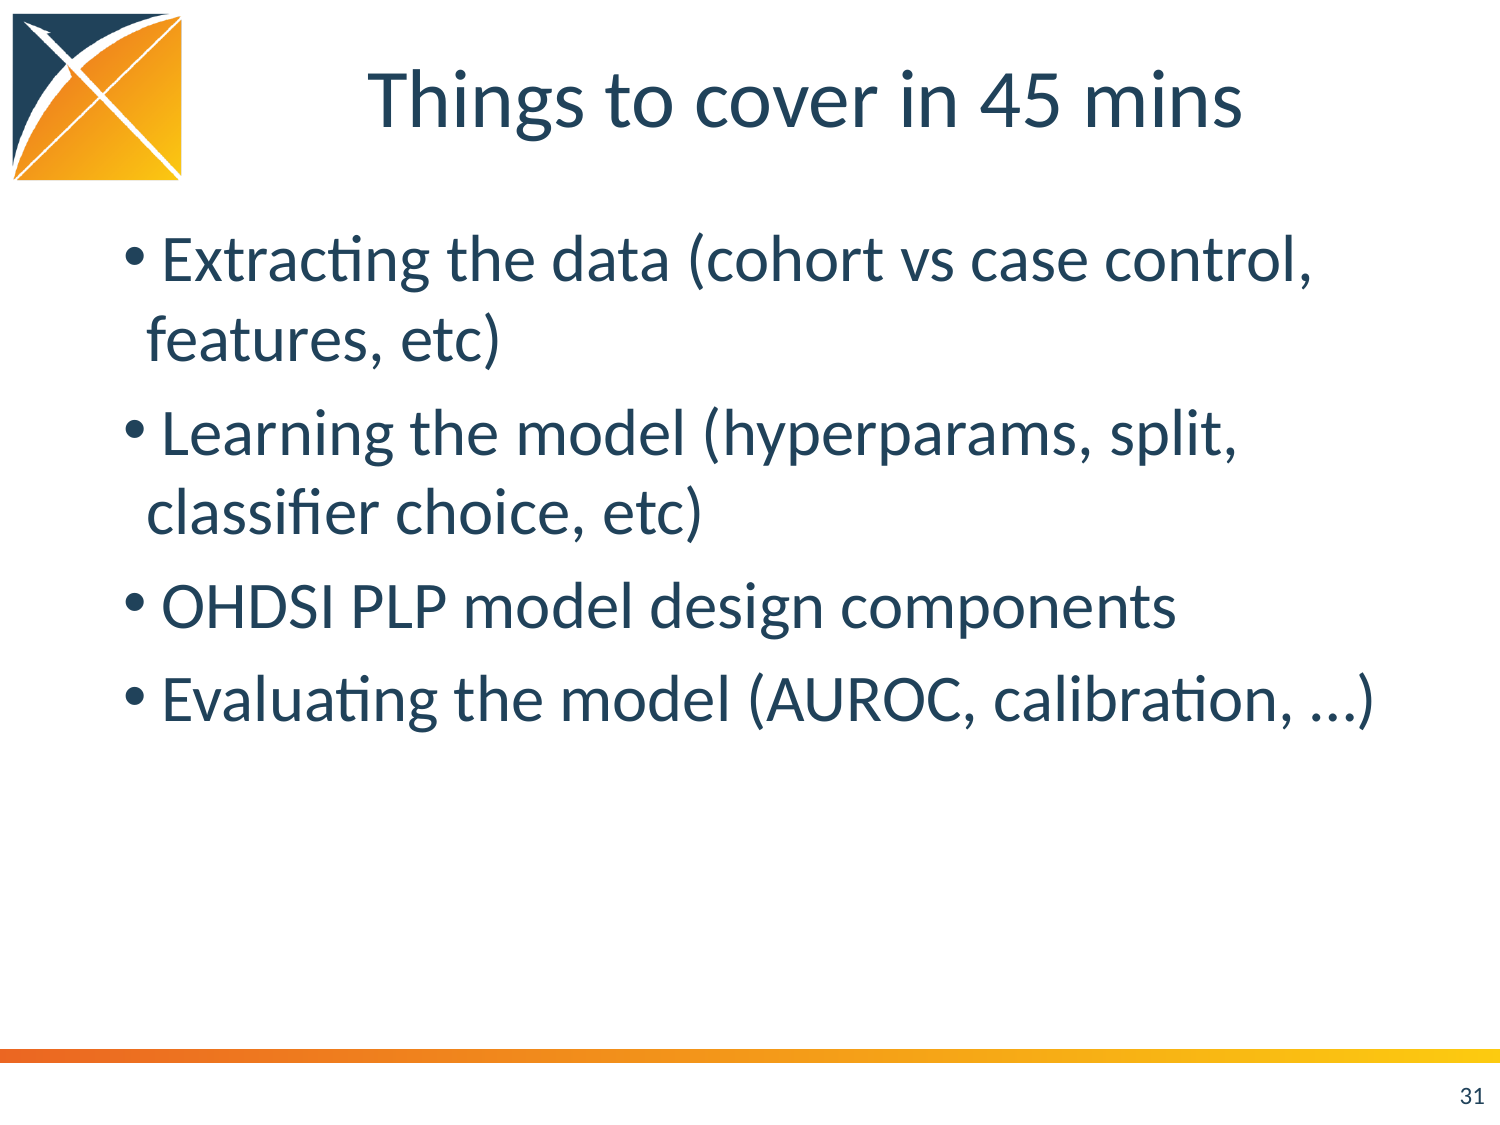

# Things to cover in 45 mins
 Extracting the data (cohort vs case control, features, etc)
 Learning the model (hyperparams, split, classifier choice, etc)
 OHDSI PLP model design components
 Evaluating the model (AUROC, calibration, …)
31